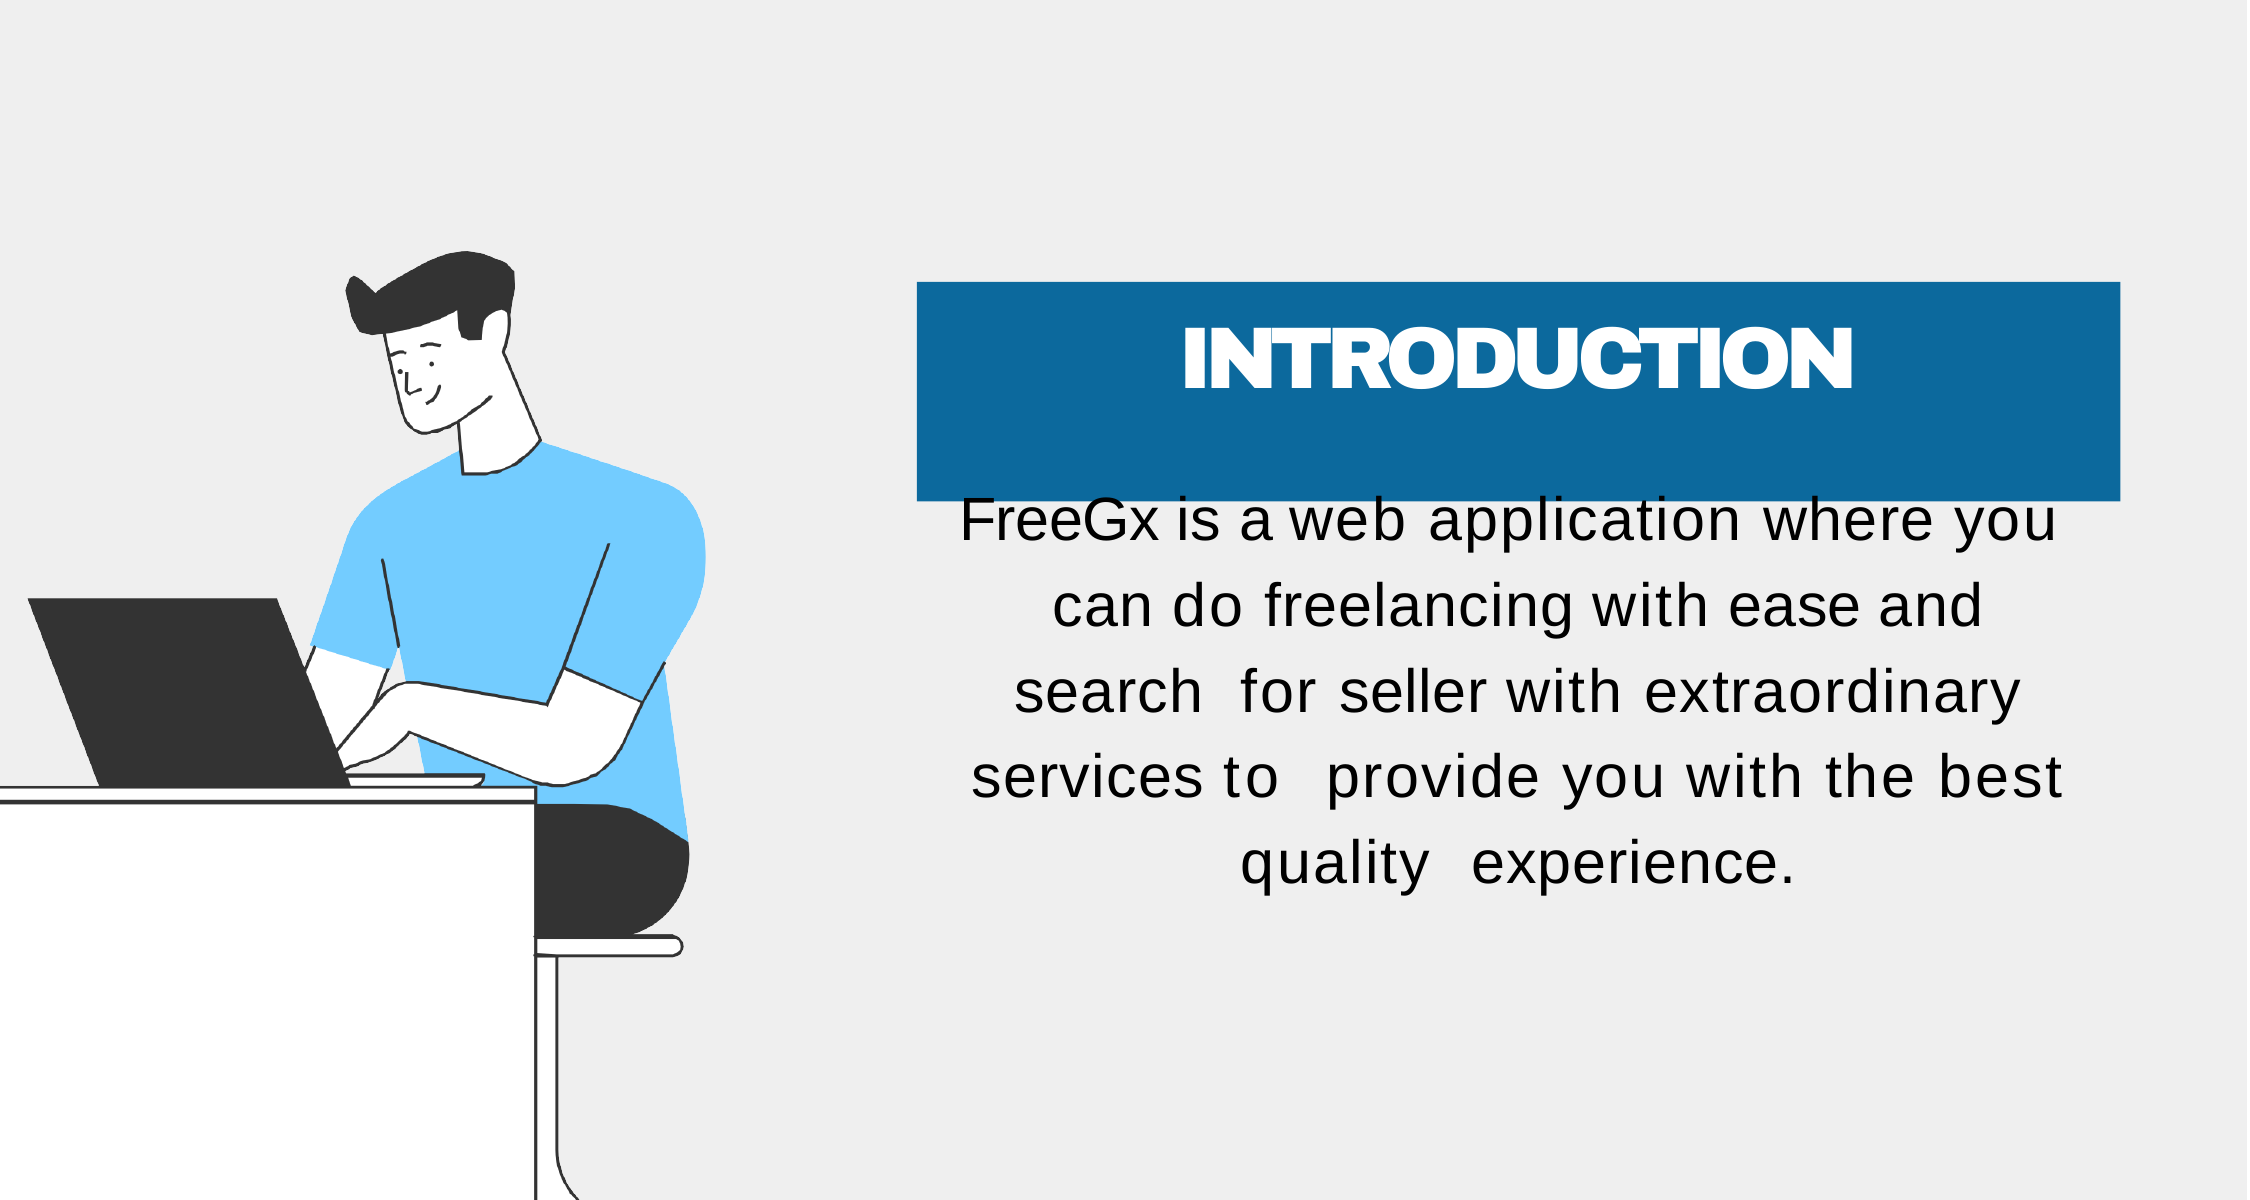

# INTRODUCTION
FreeGx is a web application where you  can do freelancing with ease and search  for seller with extraordinary services to  provide you with the best quality  experience.